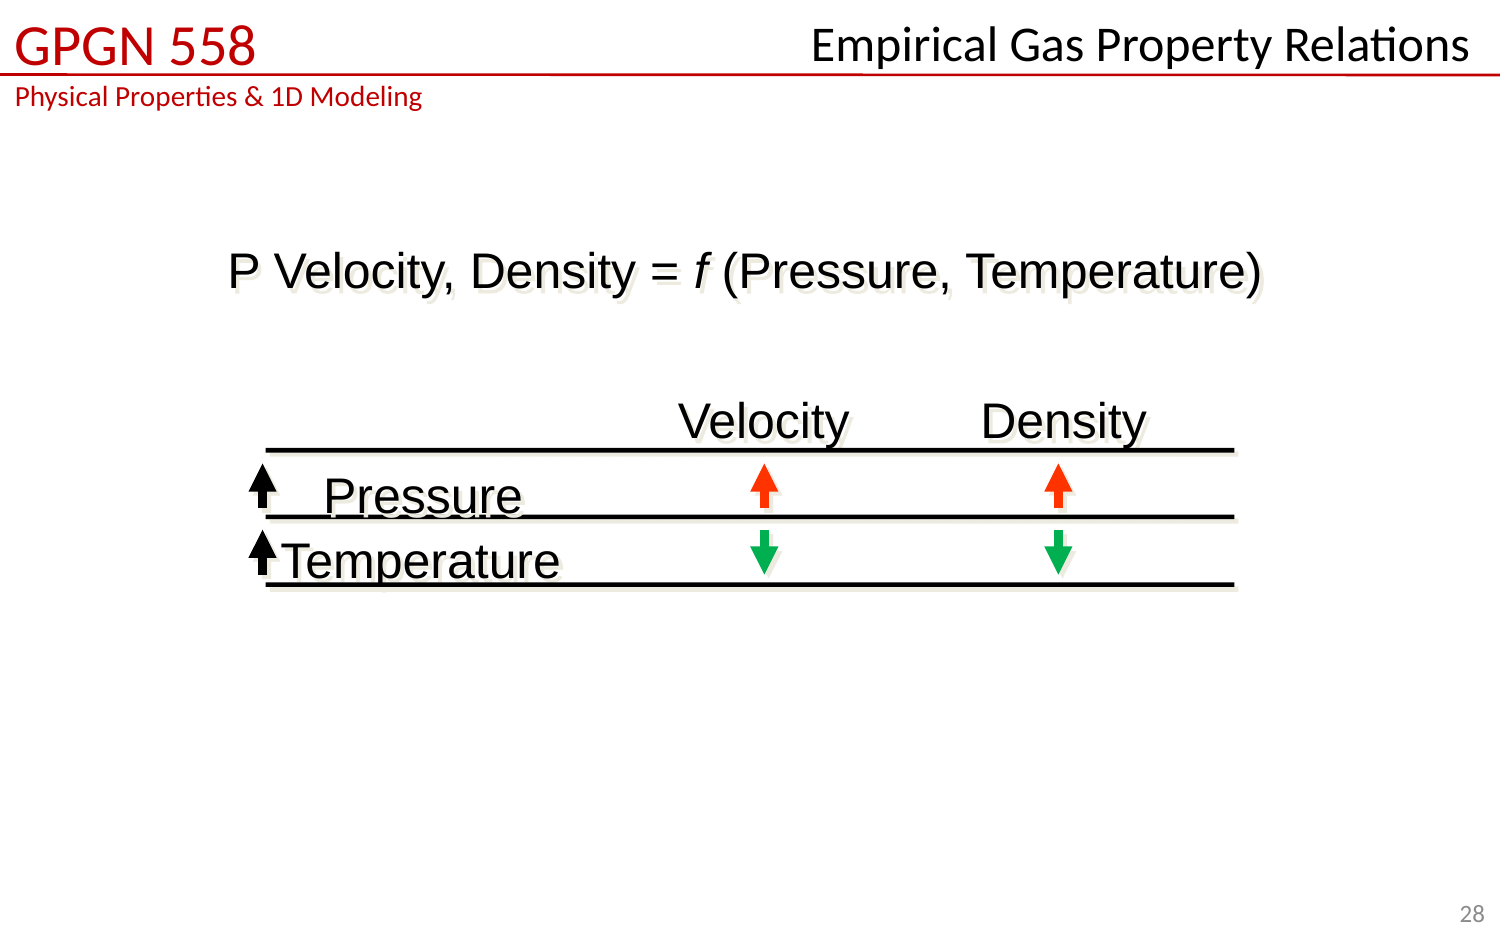

# Empirical Gas Property Relations
P Velocity, Density = f (Pressure, Temperature)
Velocity
Density
Pressure

Temperature

28